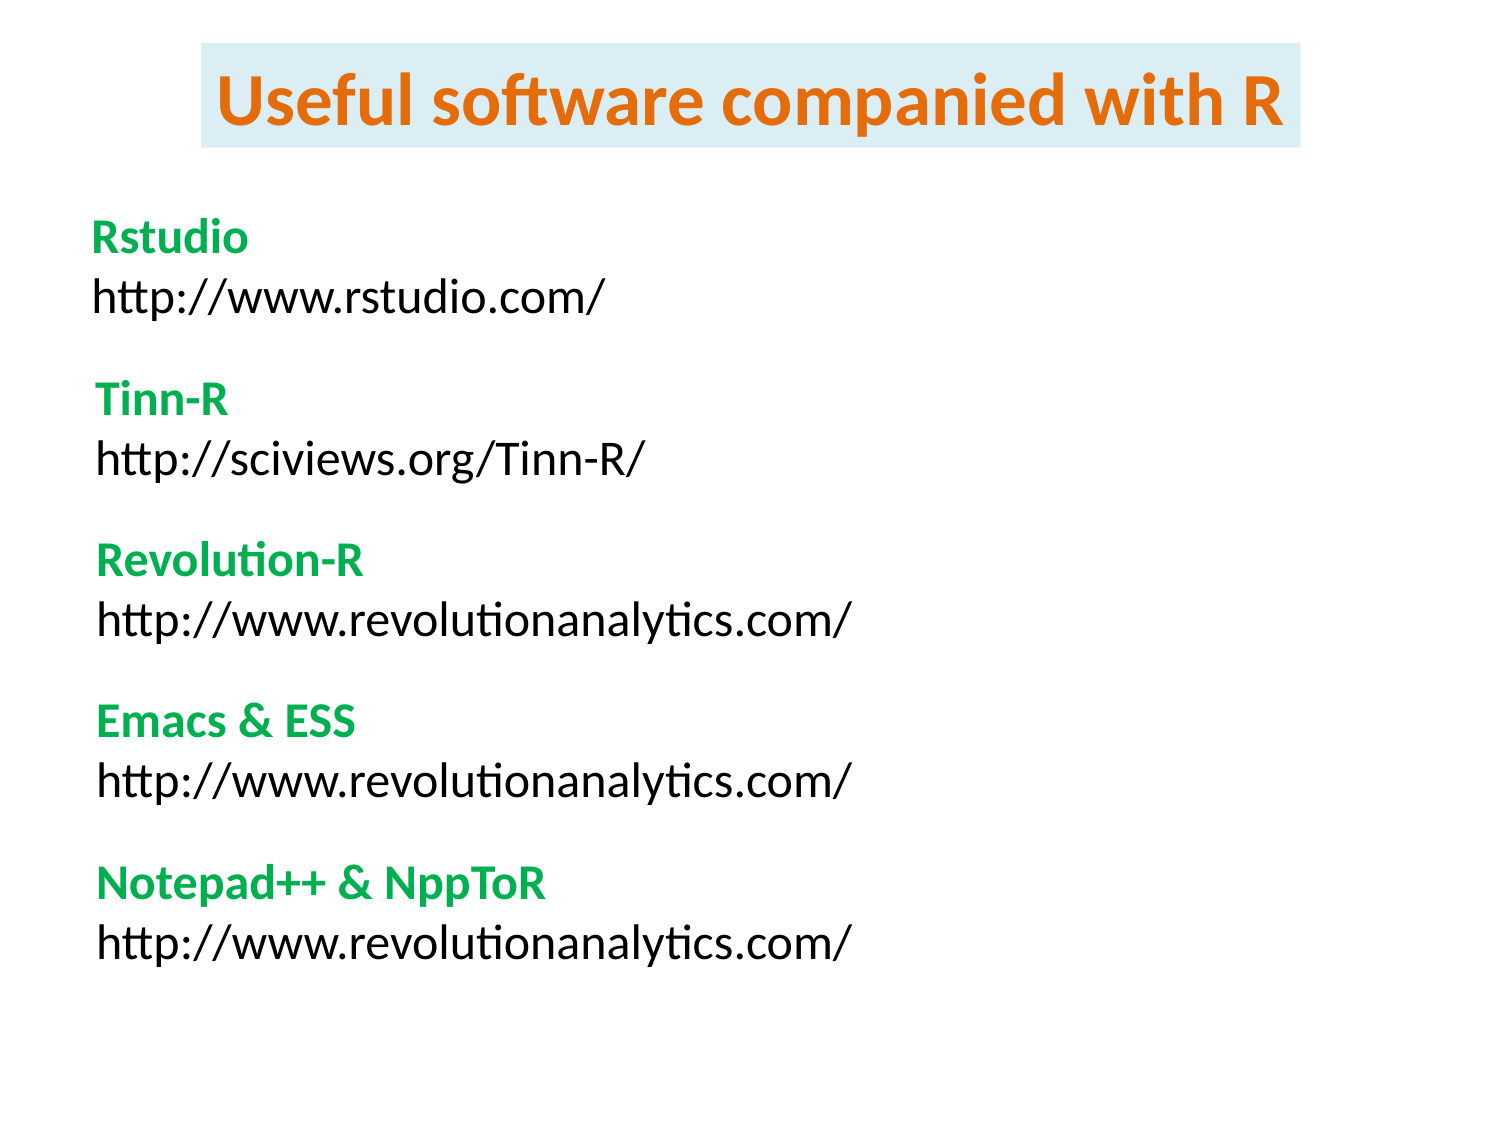

Useful software companied with R
Rstudio
http://www.rstudio.com/
Tinn-R
http://sciviews.org/Tinn-R/
Revolution-R
http://www.revolutionanalytics.com/
Emacs & ESS
http://www.revolutionanalytics.com/
Notepad++ & NppToR
http://www.revolutionanalytics.com/